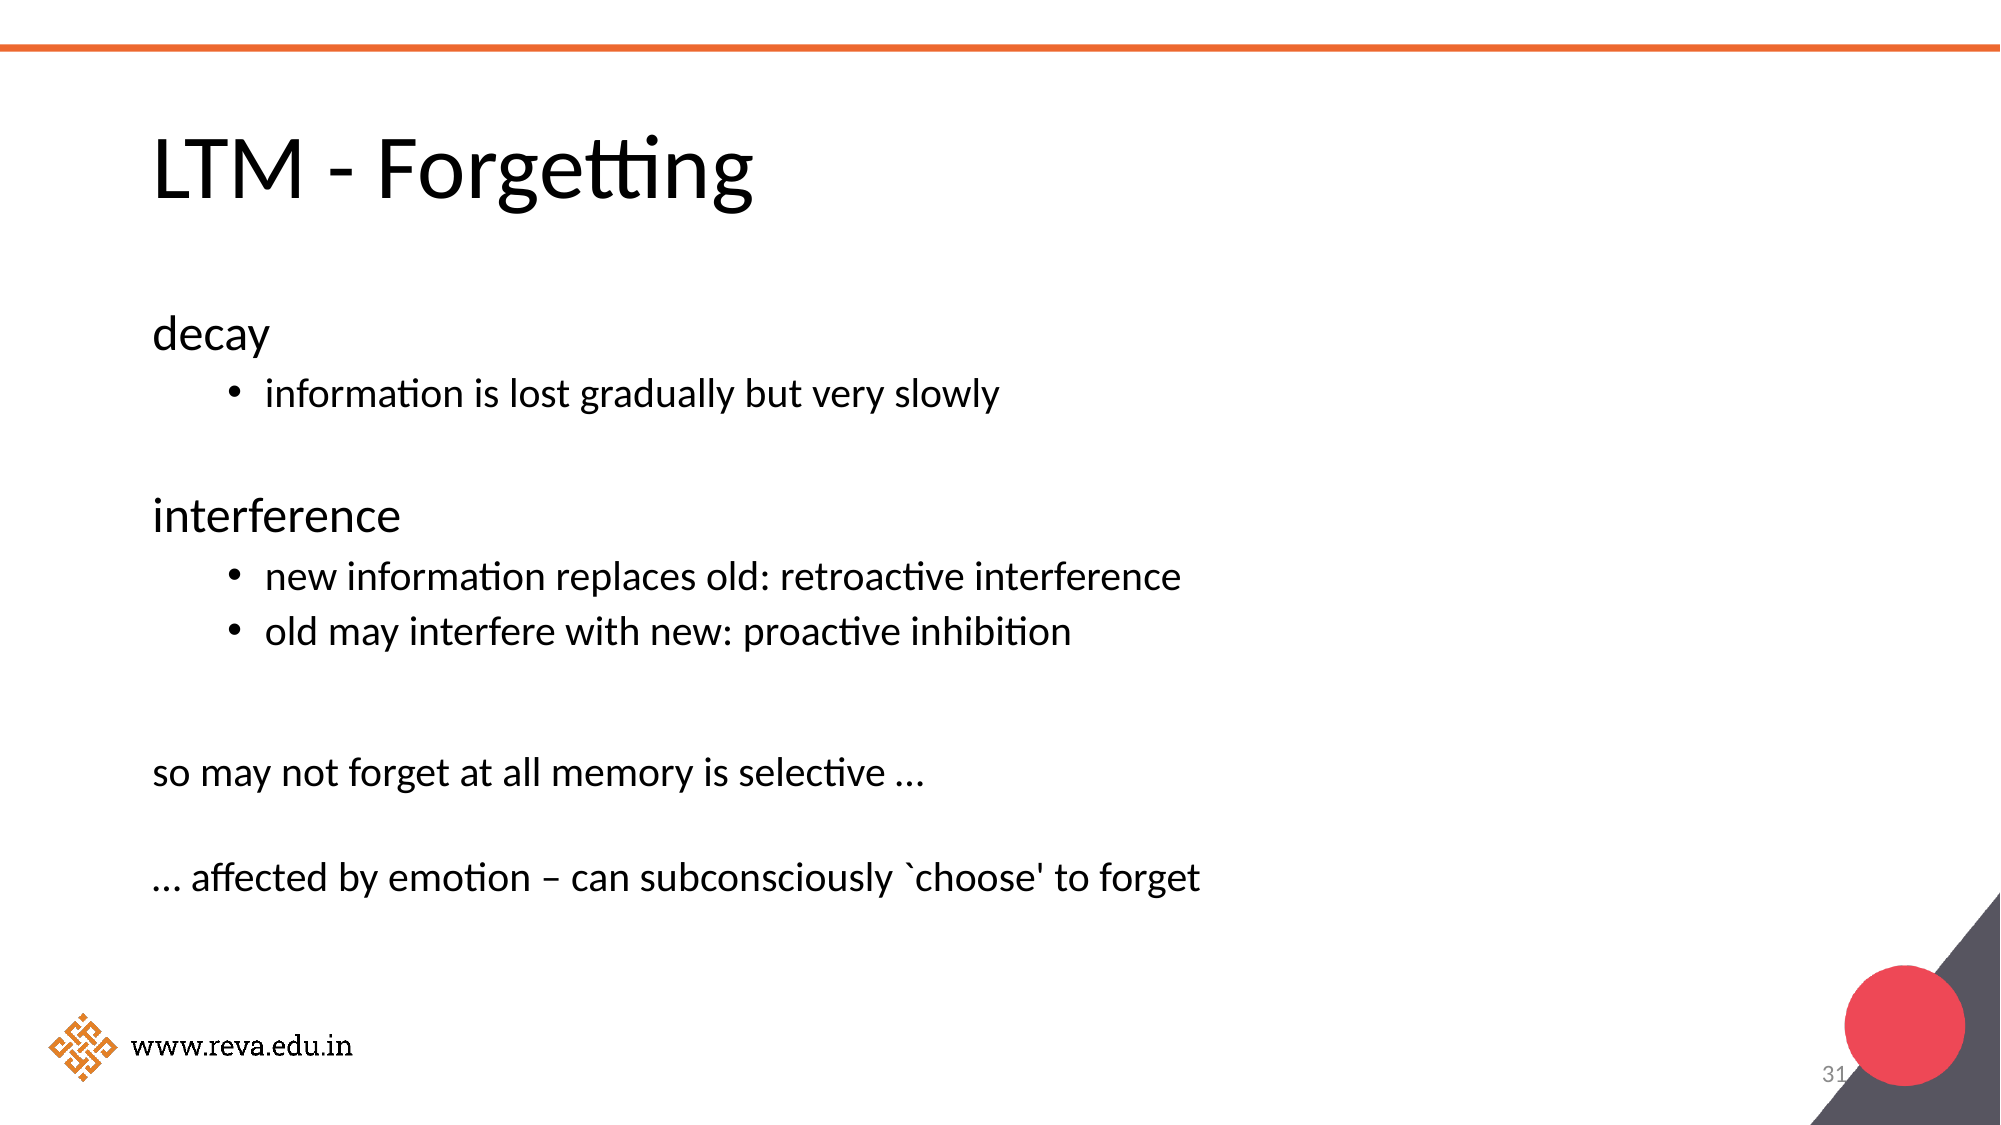

# LTM - Forgetting
decay
information is lost gradually but very slowly

interference
new information replaces old: retroactive interference
old may interfere with new: proactive inhibition

so may not forget at all memory is selective …

… affected by emotion – can subconsciously `choose' to forget

31